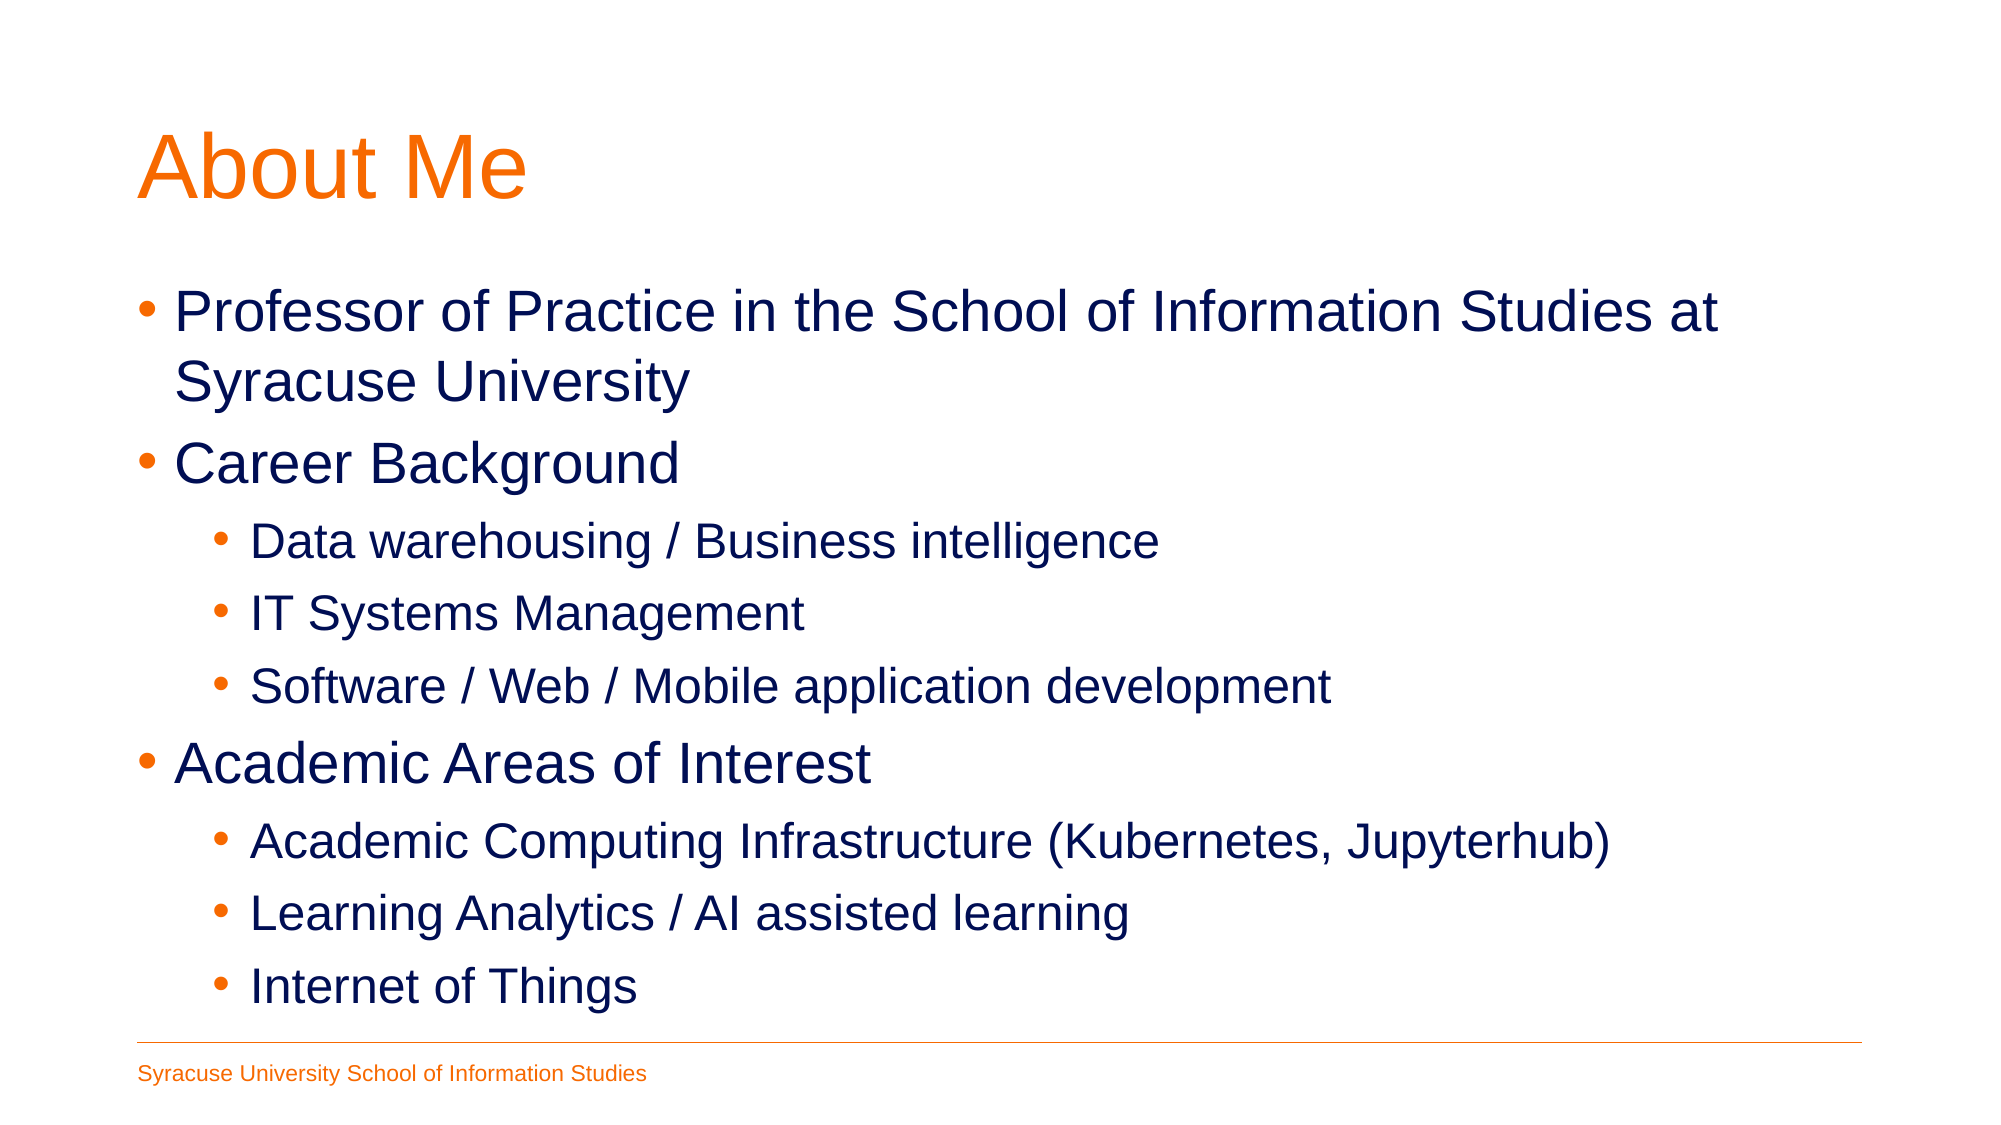

# About Me
Professor of Practice in the School of Information Studies at Syracuse University
Career Background
Data warehousing / Business intelligence
IT Systems Management
Software / Web / Mobile application development
Academic Areas of Interest
Academic Computing Infrastructure (Kubernetes, Jupyterhub)
Learning Analytics / AI assisted learning
Internet of Things